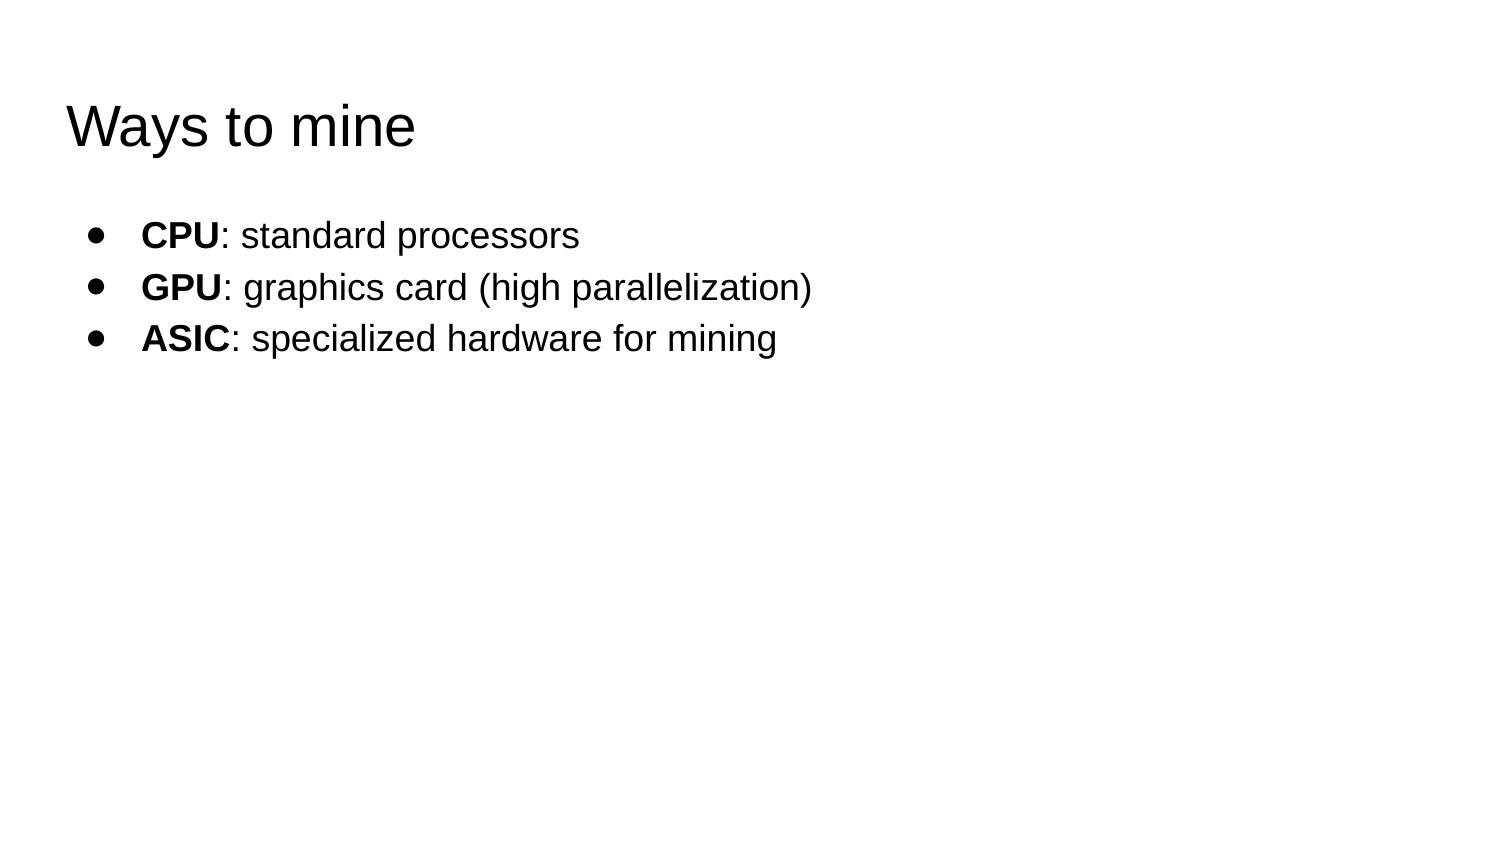

# Ways to mine
CPU: standard processors
GPU: graphics card (high parallelization)
ASIC: specialized hardware for mining